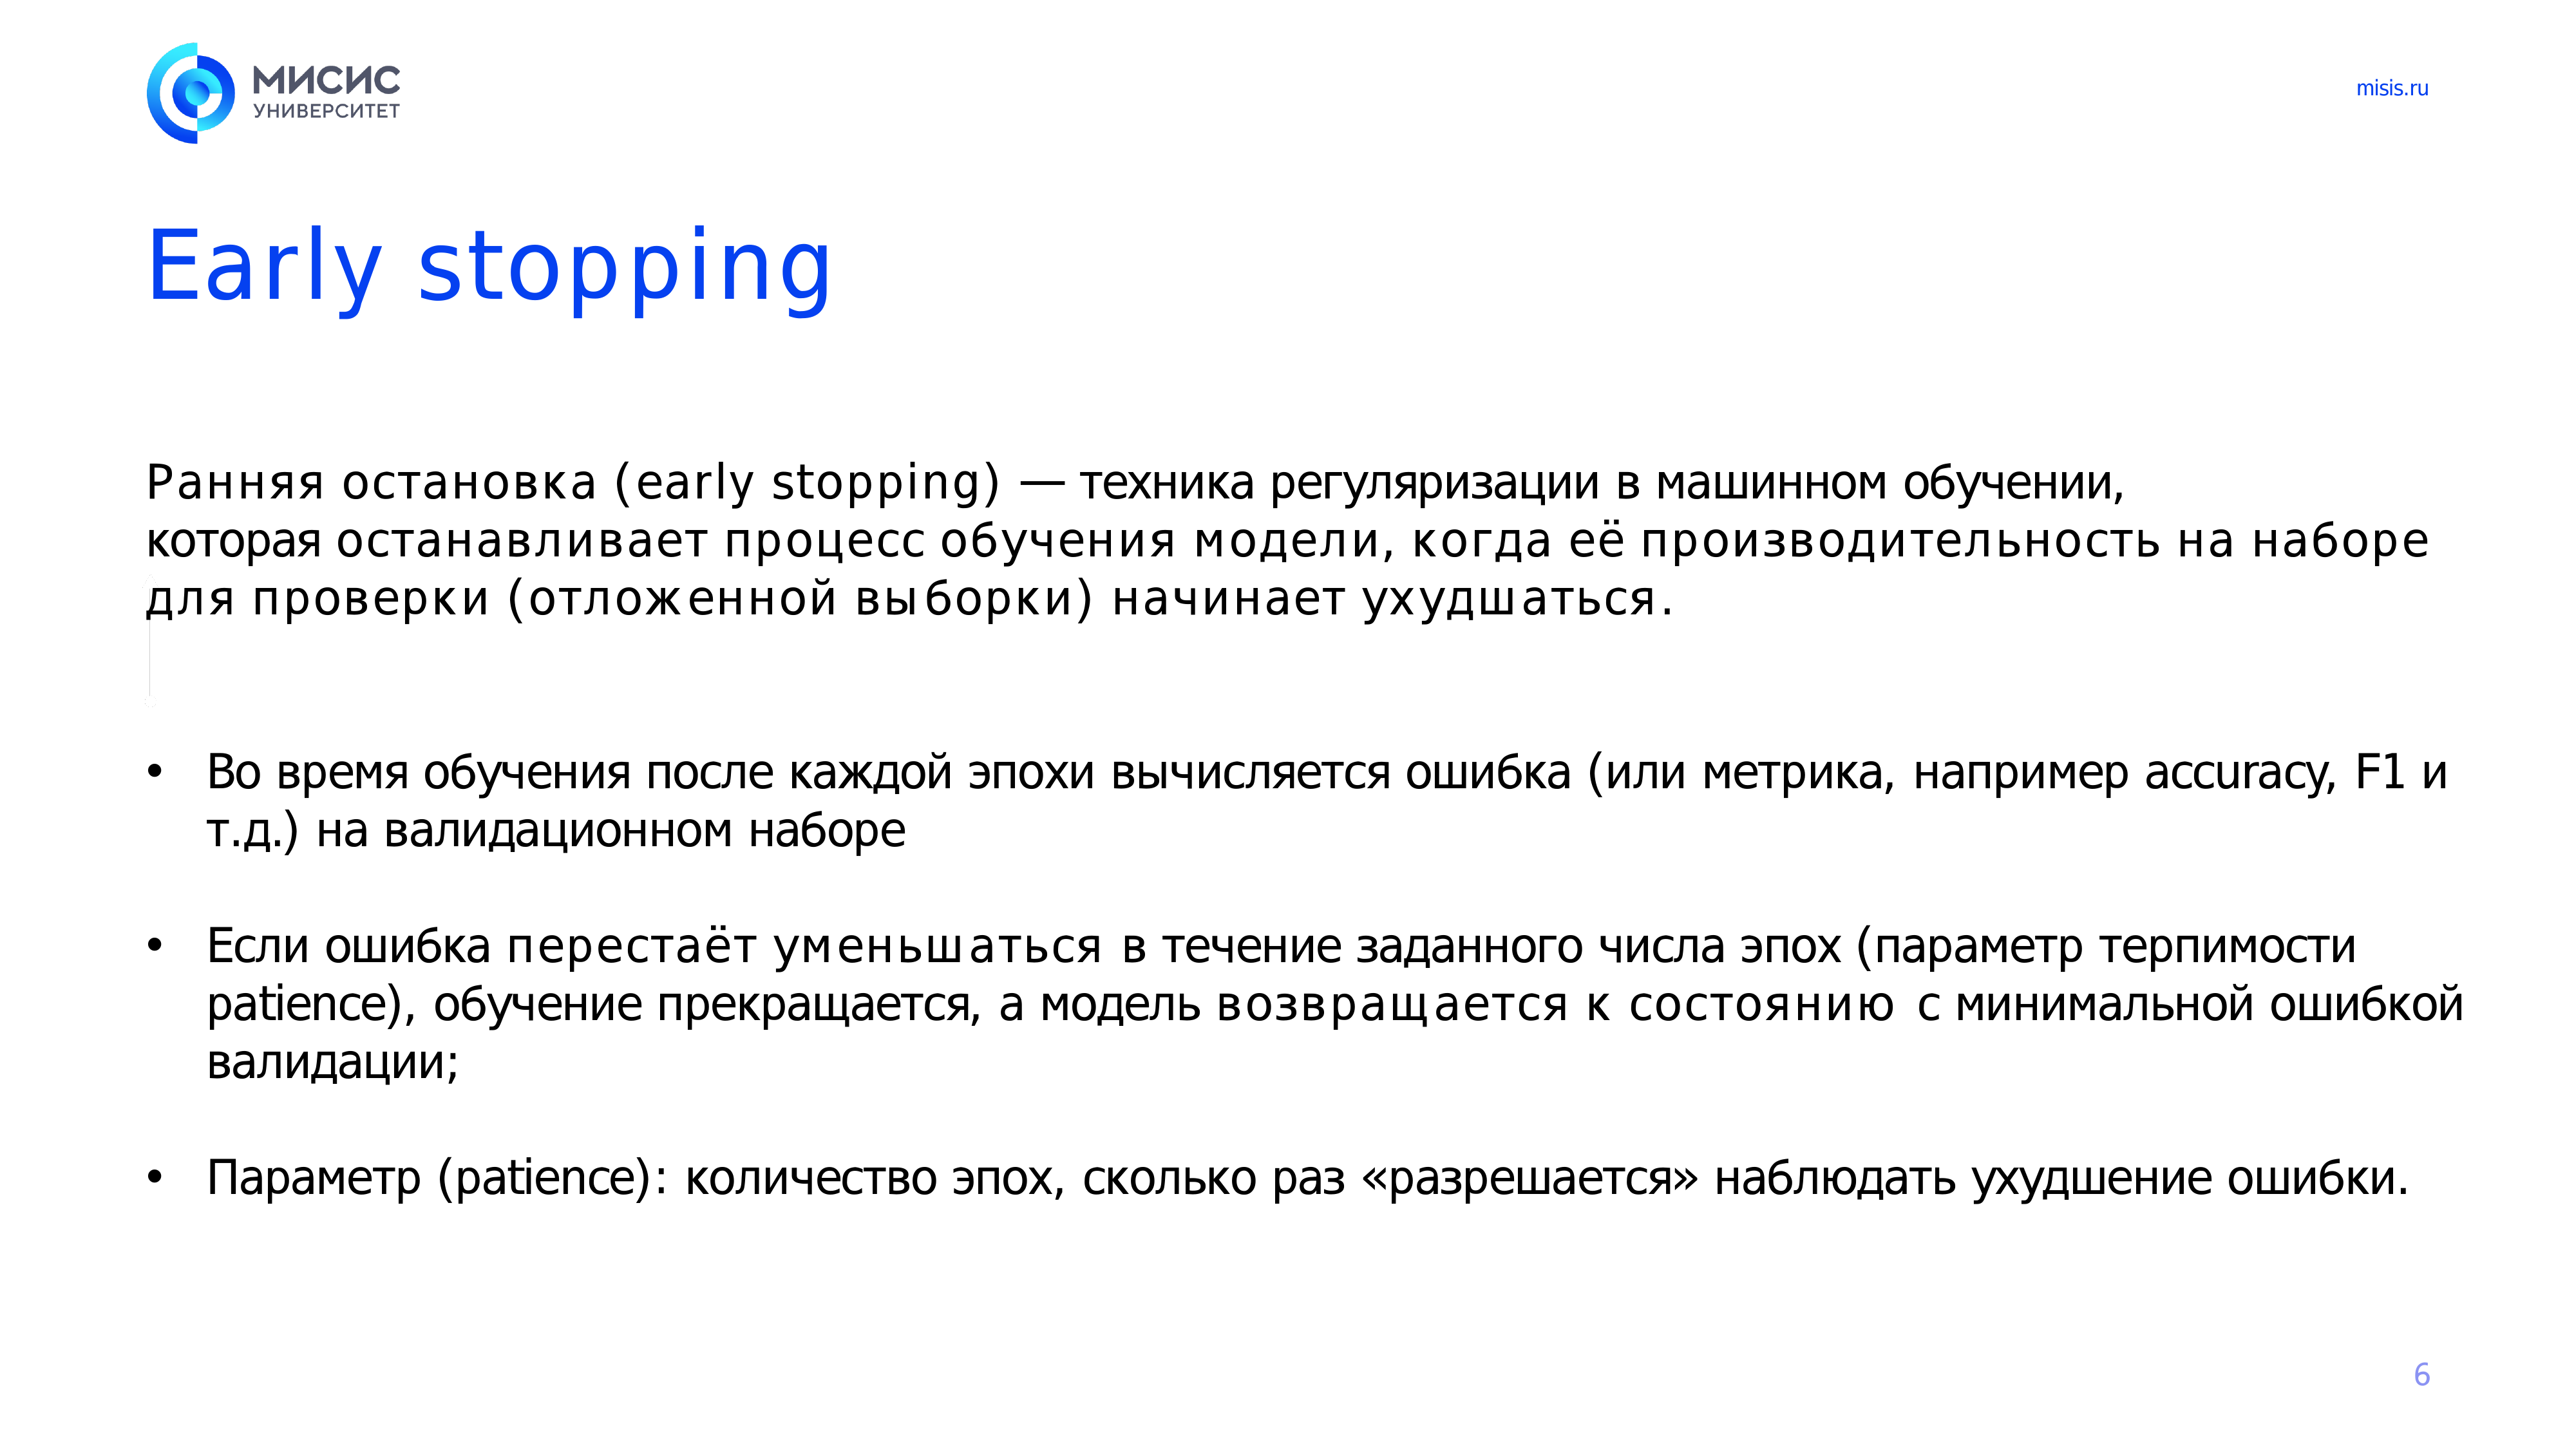

# Early stopping

Ранняя остановка (early stopping) — техника регуляризации в машинном обучении, которая останавливает процесс обучения модели, когда её производительность на наборе для проверки (отложенной выборки) начинает ухудшаться.

Во время обучения после каждой эпохи вычисляется ошибка (или метрика, например accuracy, F1 и т.д.) на валидационном наборе

Если ошибка перестаёт уменьшаться в течение заданного числа эпох (параметр терпимости patience), обучение прекращается, а модель возвращается к состоянию с минимальной ошибкой валидации;

Параметр (patience): количество эпох, сколько раз «разрешается» наблюдать ухудшение ошибки.

6